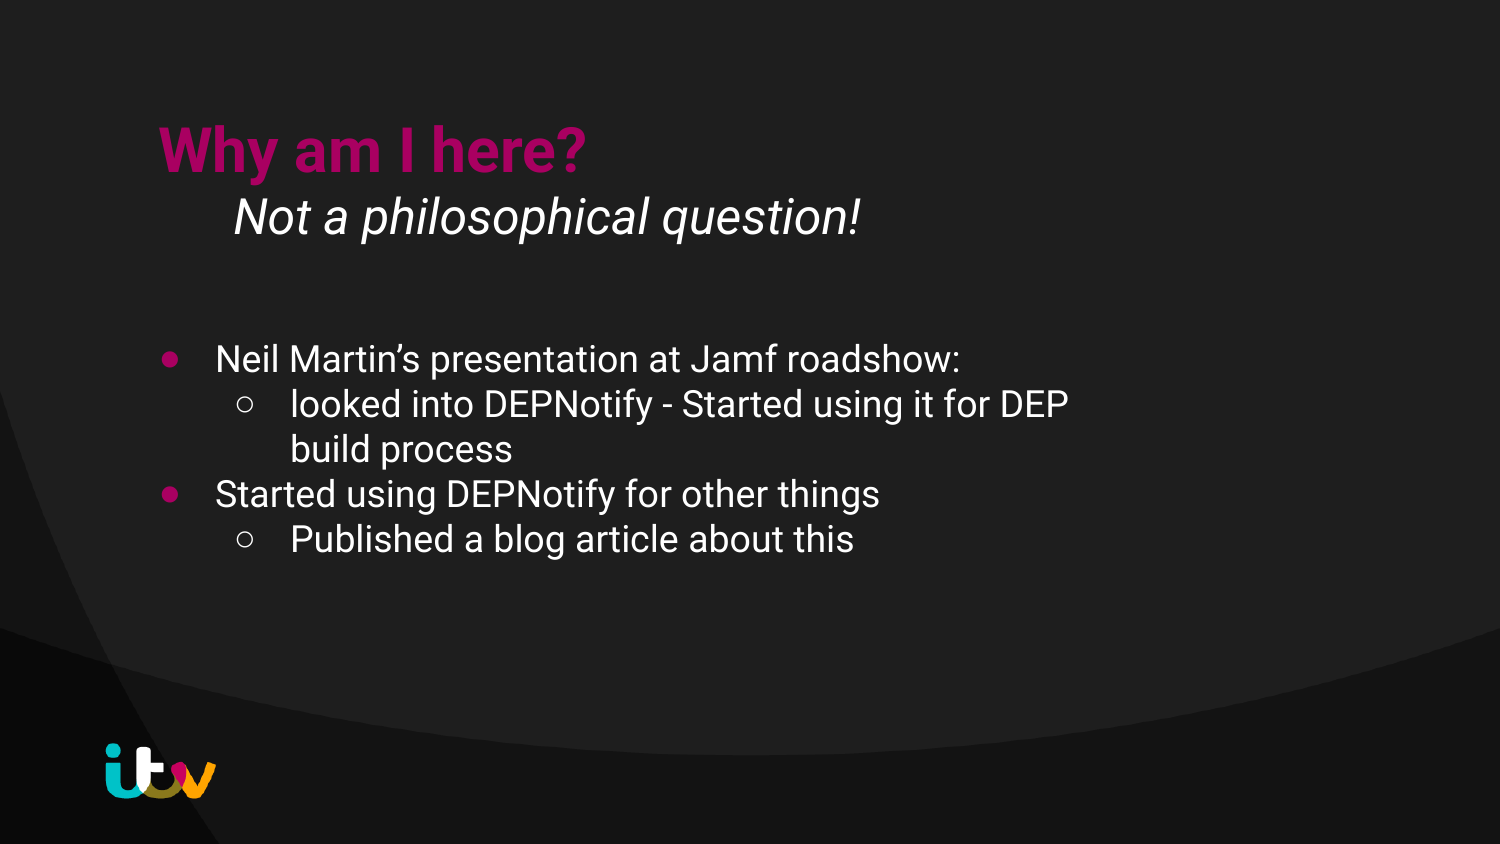

Why am I here?
Not a philosophical question!
Neil Martin’s presentation at Jamf roadshow:
looked into DEPNotify - Started using it for DEP build process
Started using DEPNotify for other things
Published a blog article about this